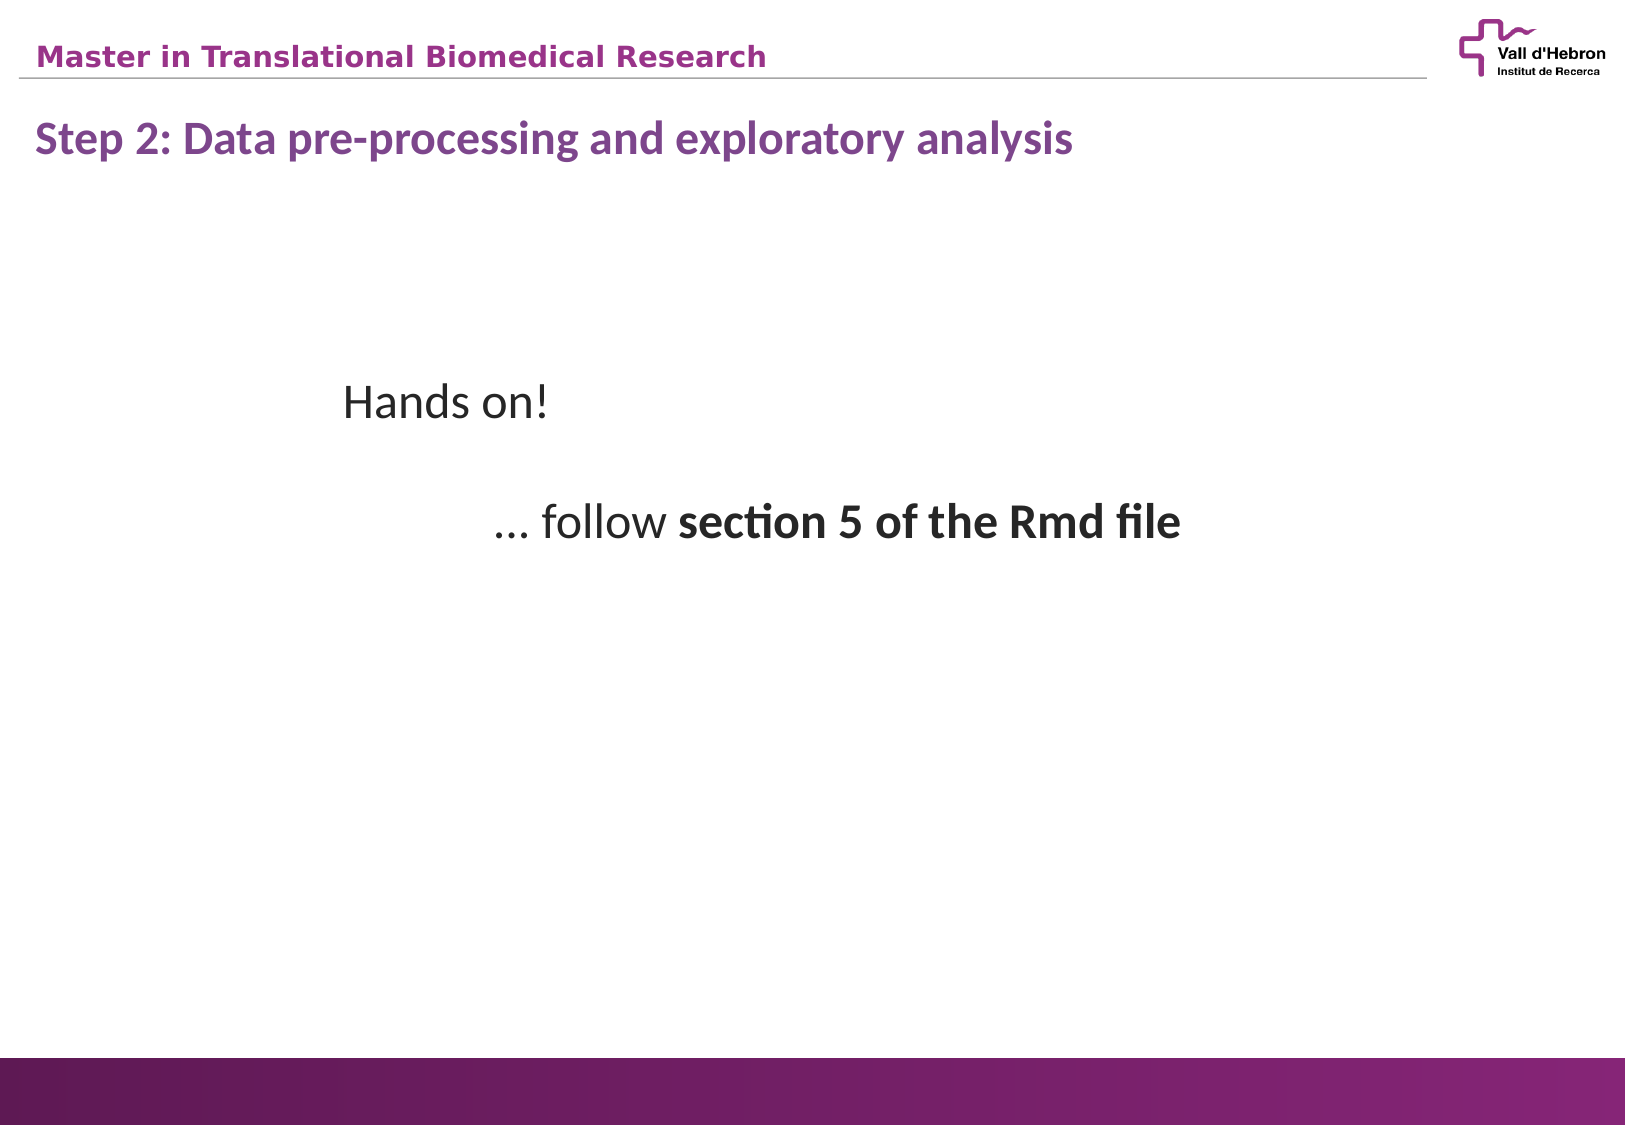

Step 2: Data pre-processing and exploratory analysis
Hands on!

	... follow section 5 of the Rmd file